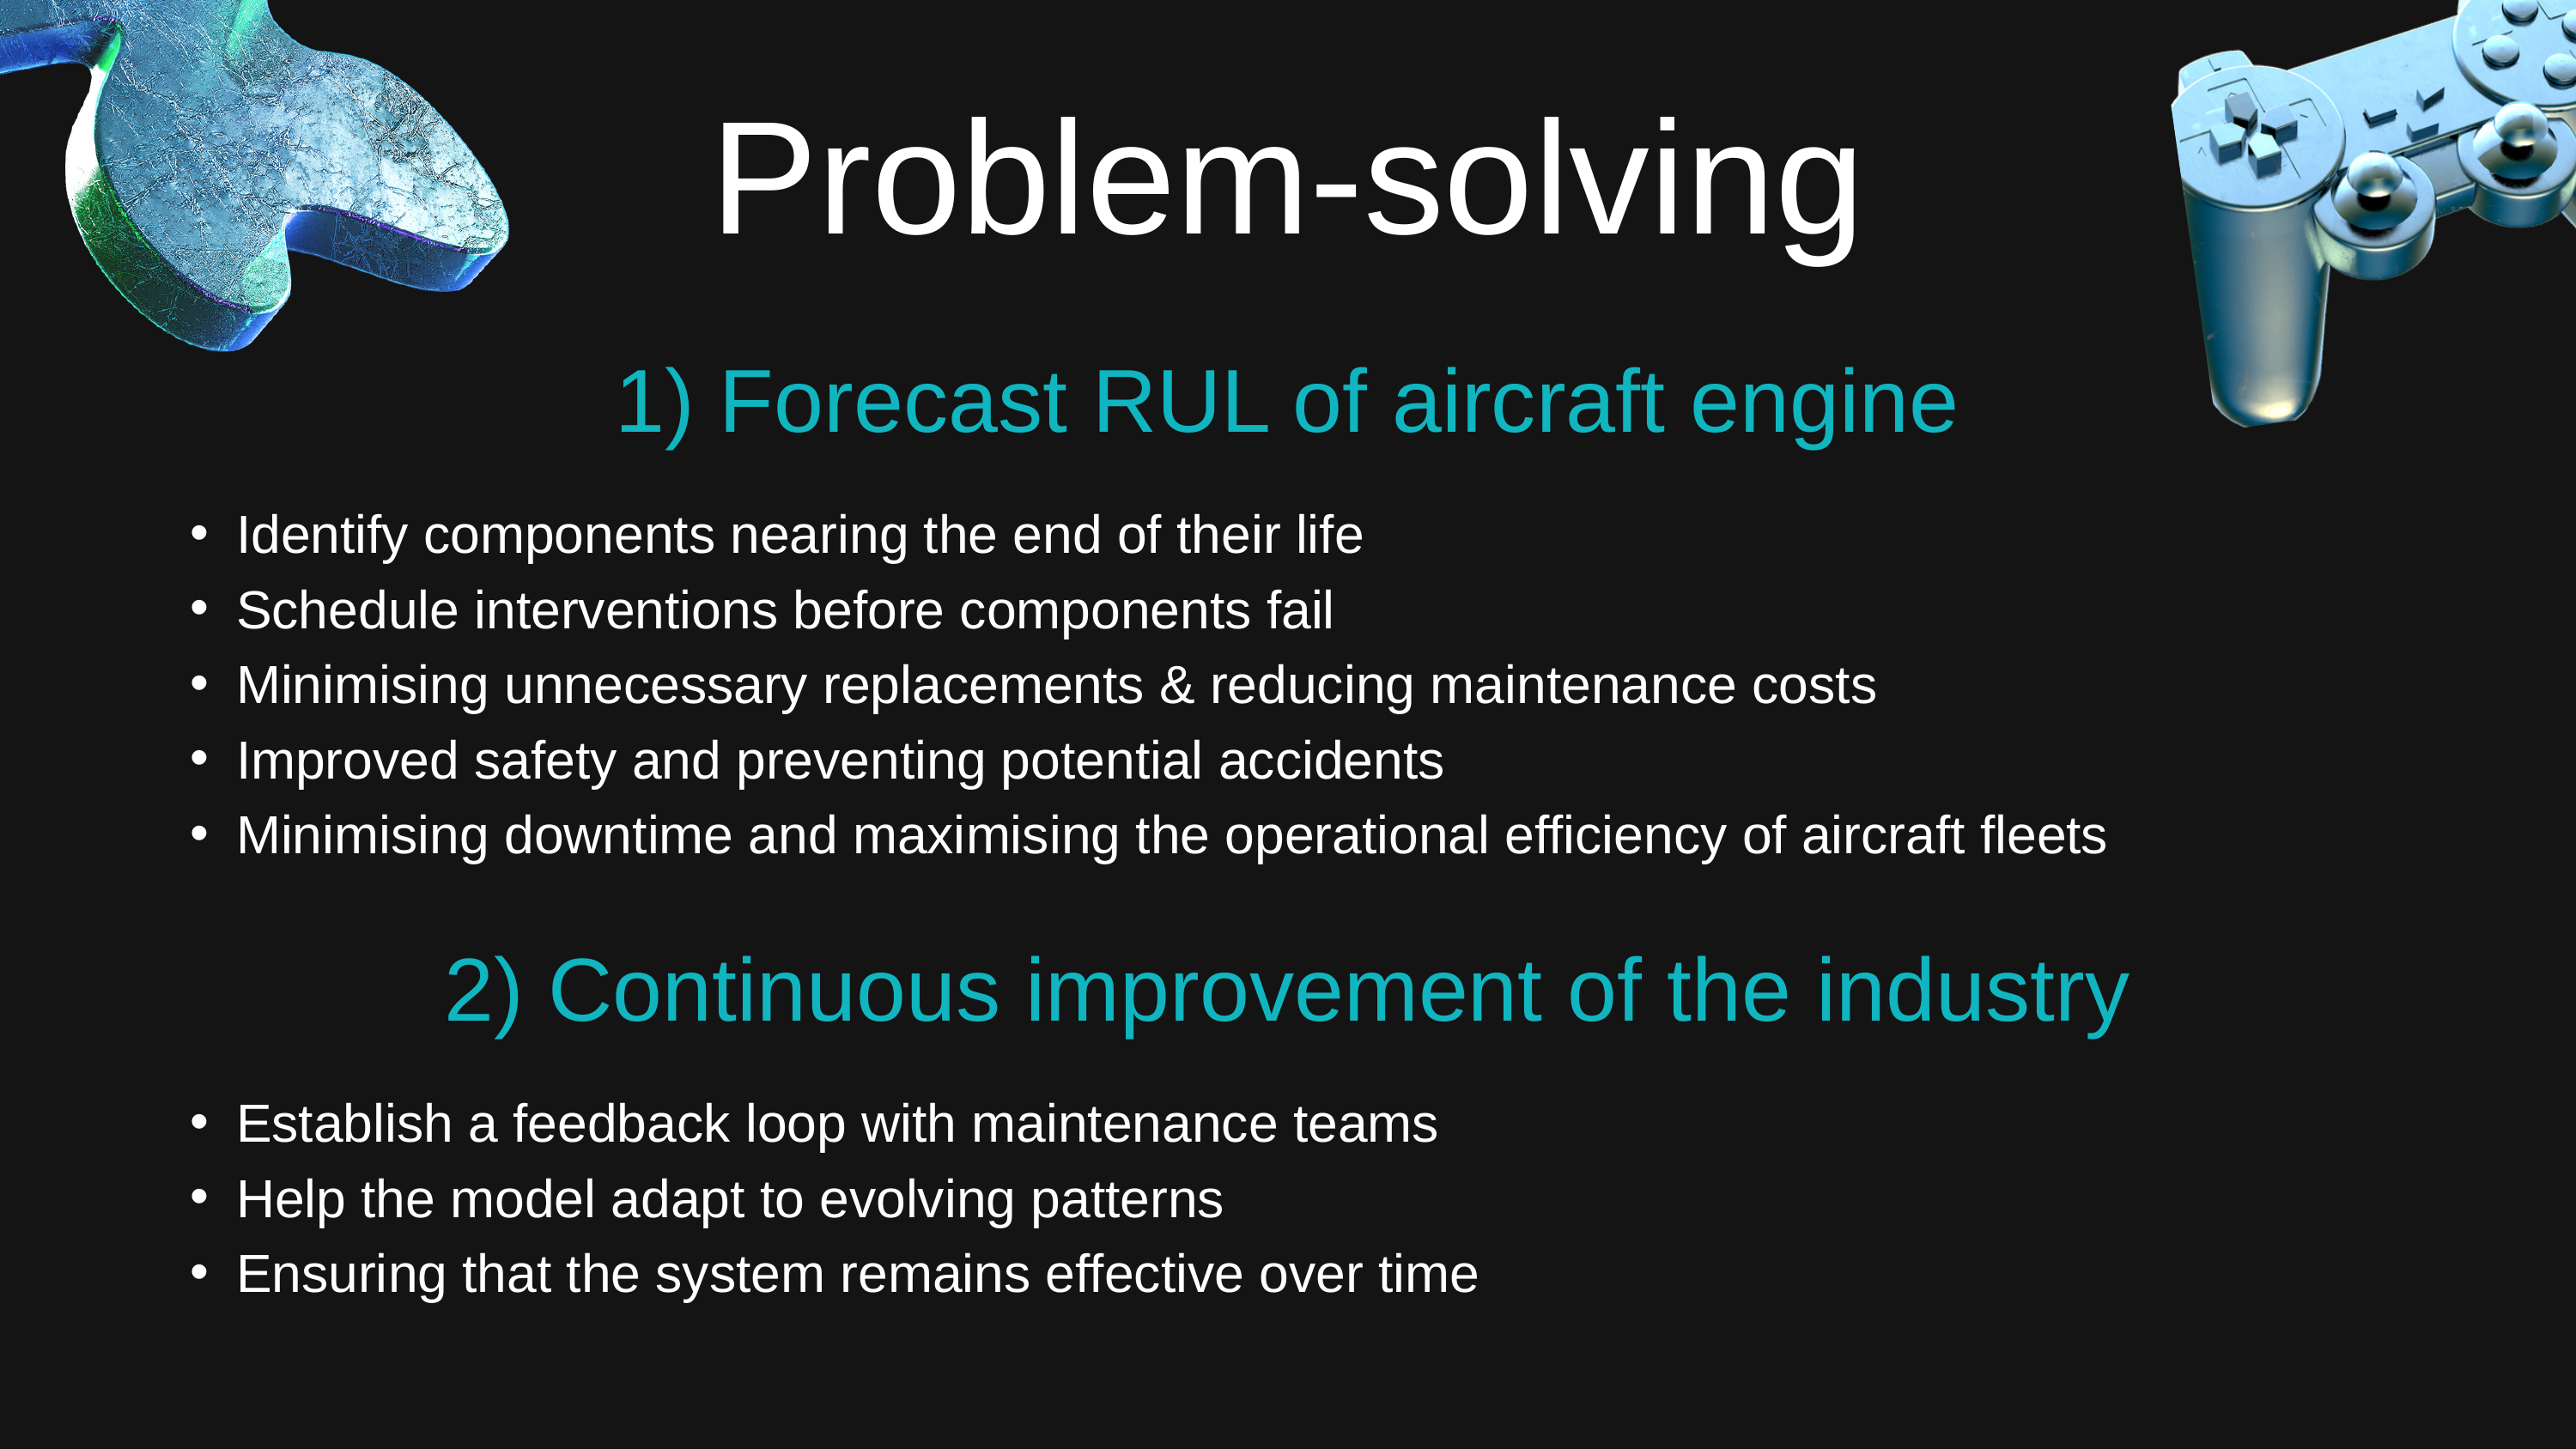

Problem-solving
1) Forecast RUL of aircraft engine
Identify components nearing the end of their life
Schedule interventions before components fail
Minimising unnecessary replacements & reducing maintenance costs
Improved safety and preventing potential accidents
Minimising downtime and maximising the operational efficiency of aircraft fleets
2) Continuous improvement of the industry
Establish a feedback loop with maintenance teams
Help the model adapt to evolving patterns
Ensuring that the system remains effective over time